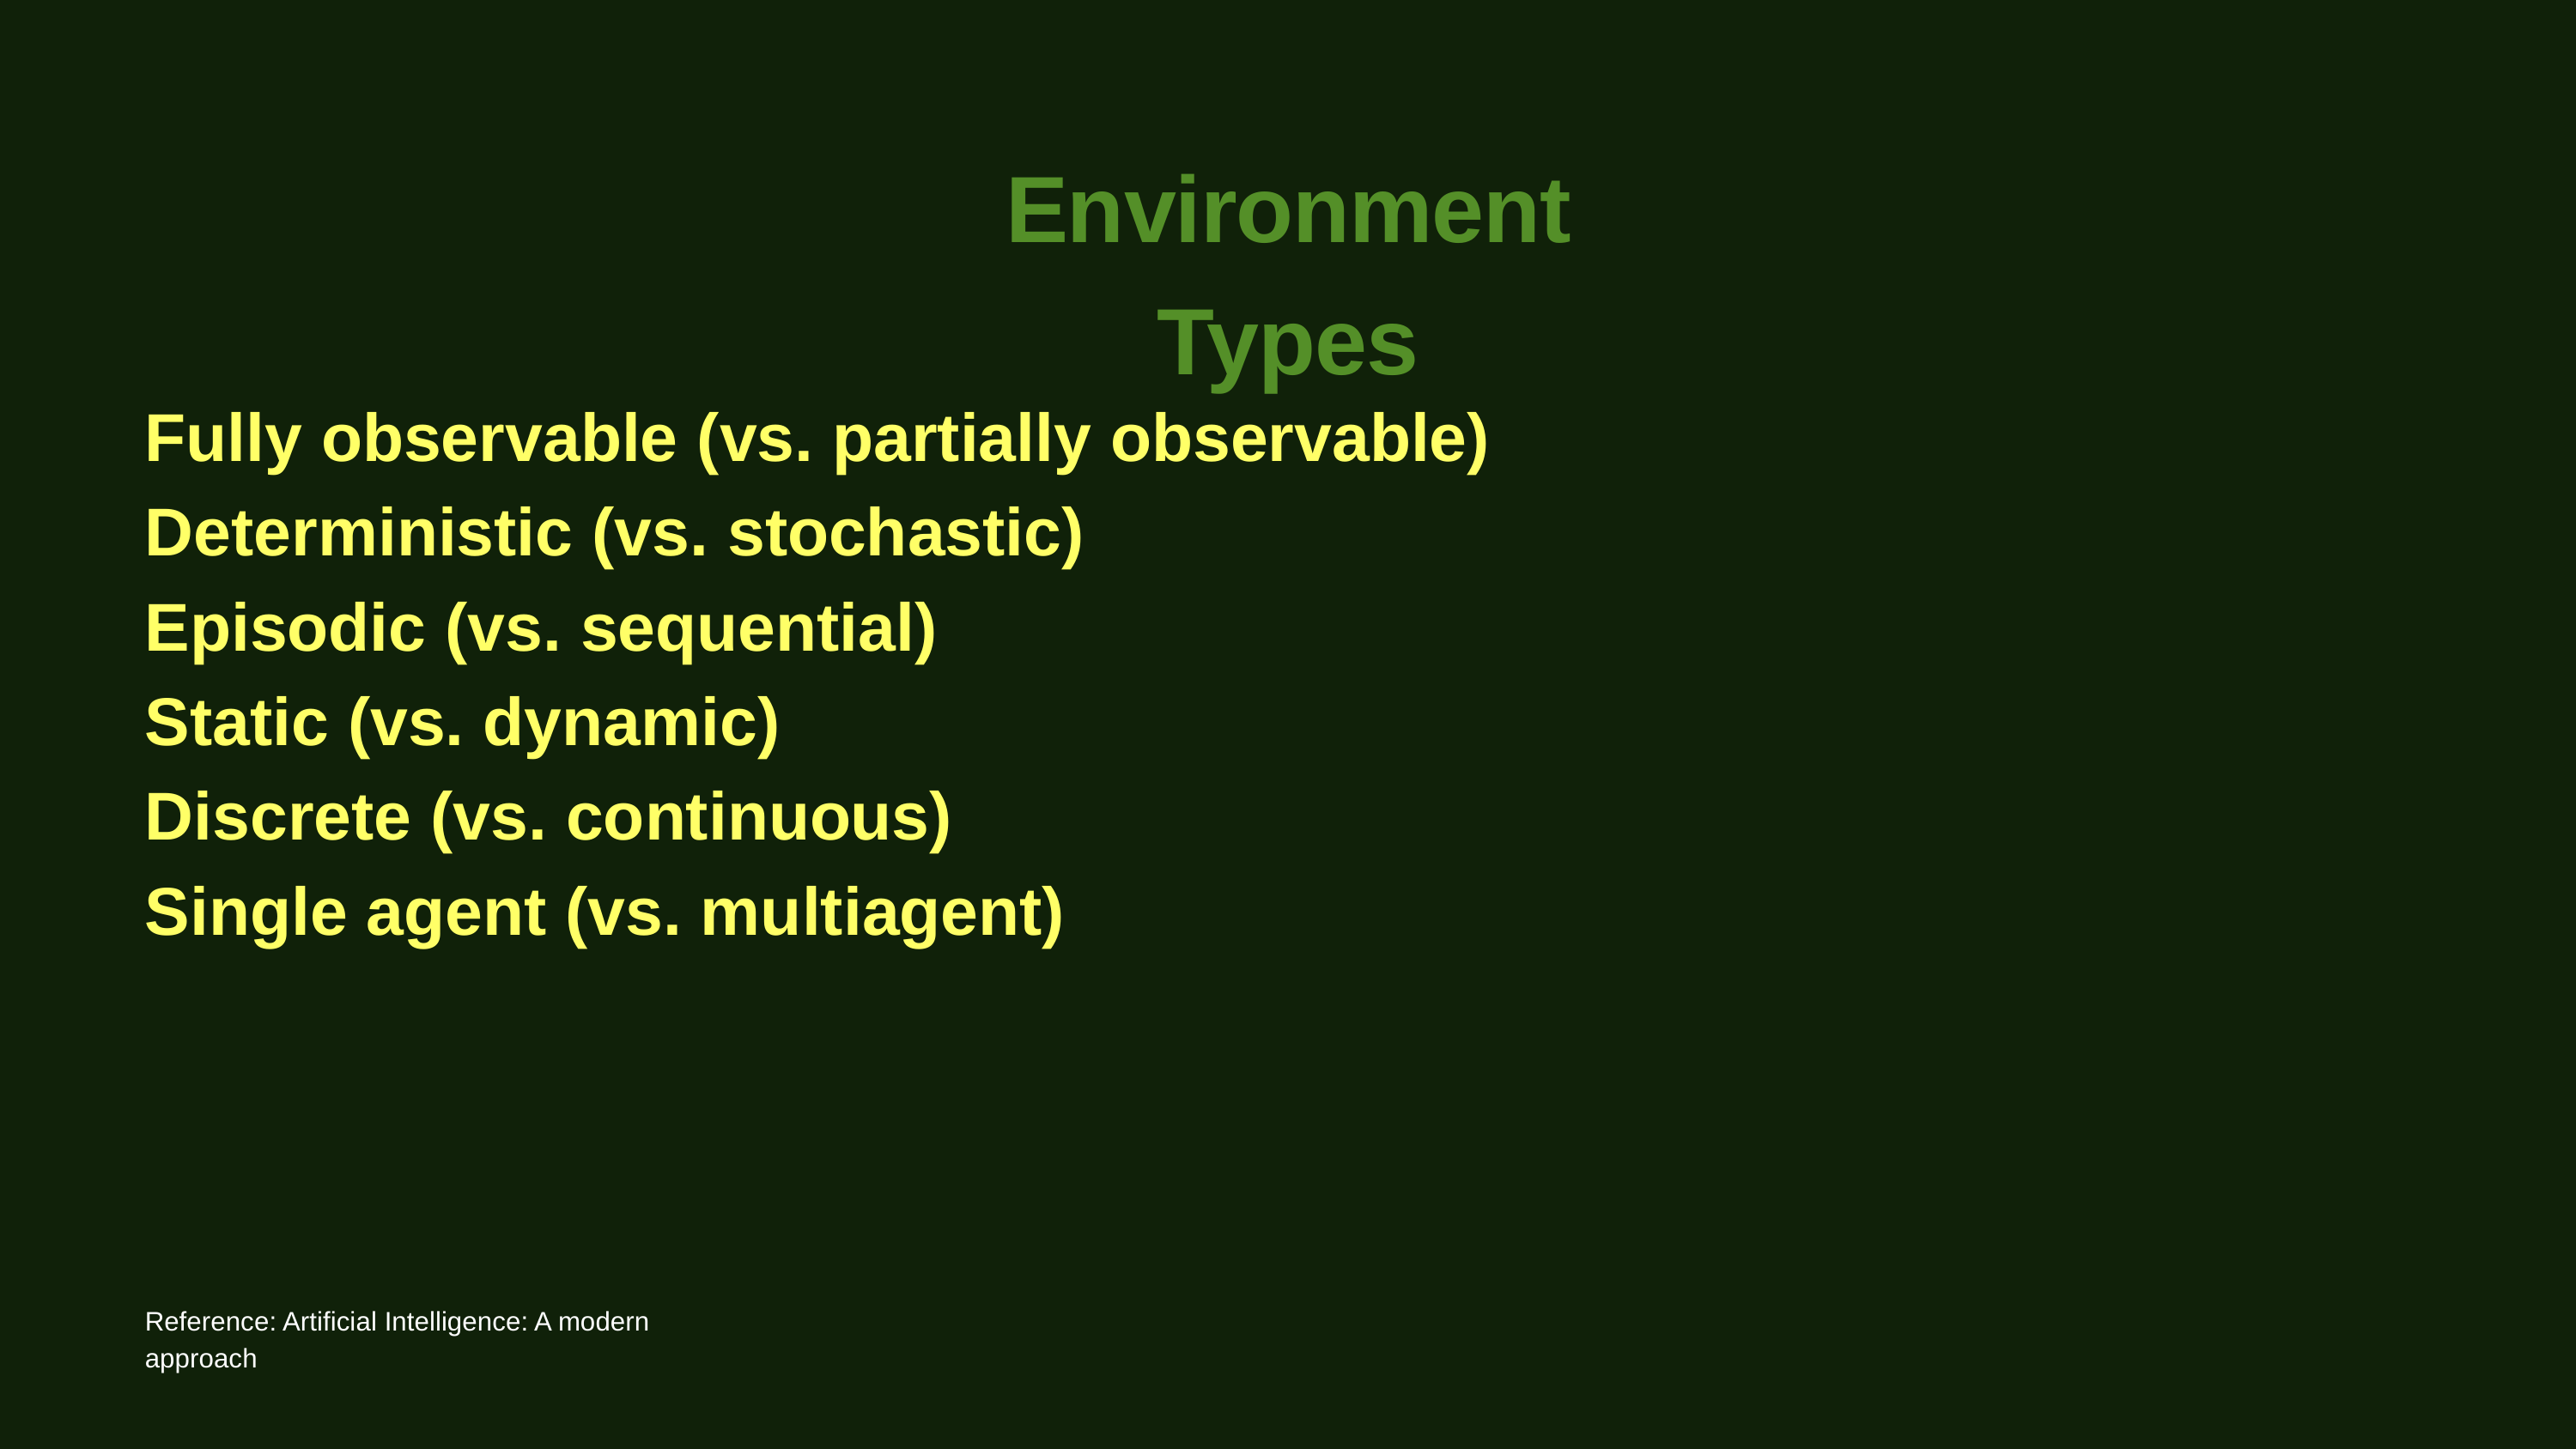

Environment Types
Fully observable (vs. partially observable)
Deterministic (vs. stochastic)
Episodic (vs. sequential)
Static (vs. dynamic)
Discrete (vs. continuous)
Single agent (vs. multiagent)

Reference: Artificial Intelligence: A modern approach